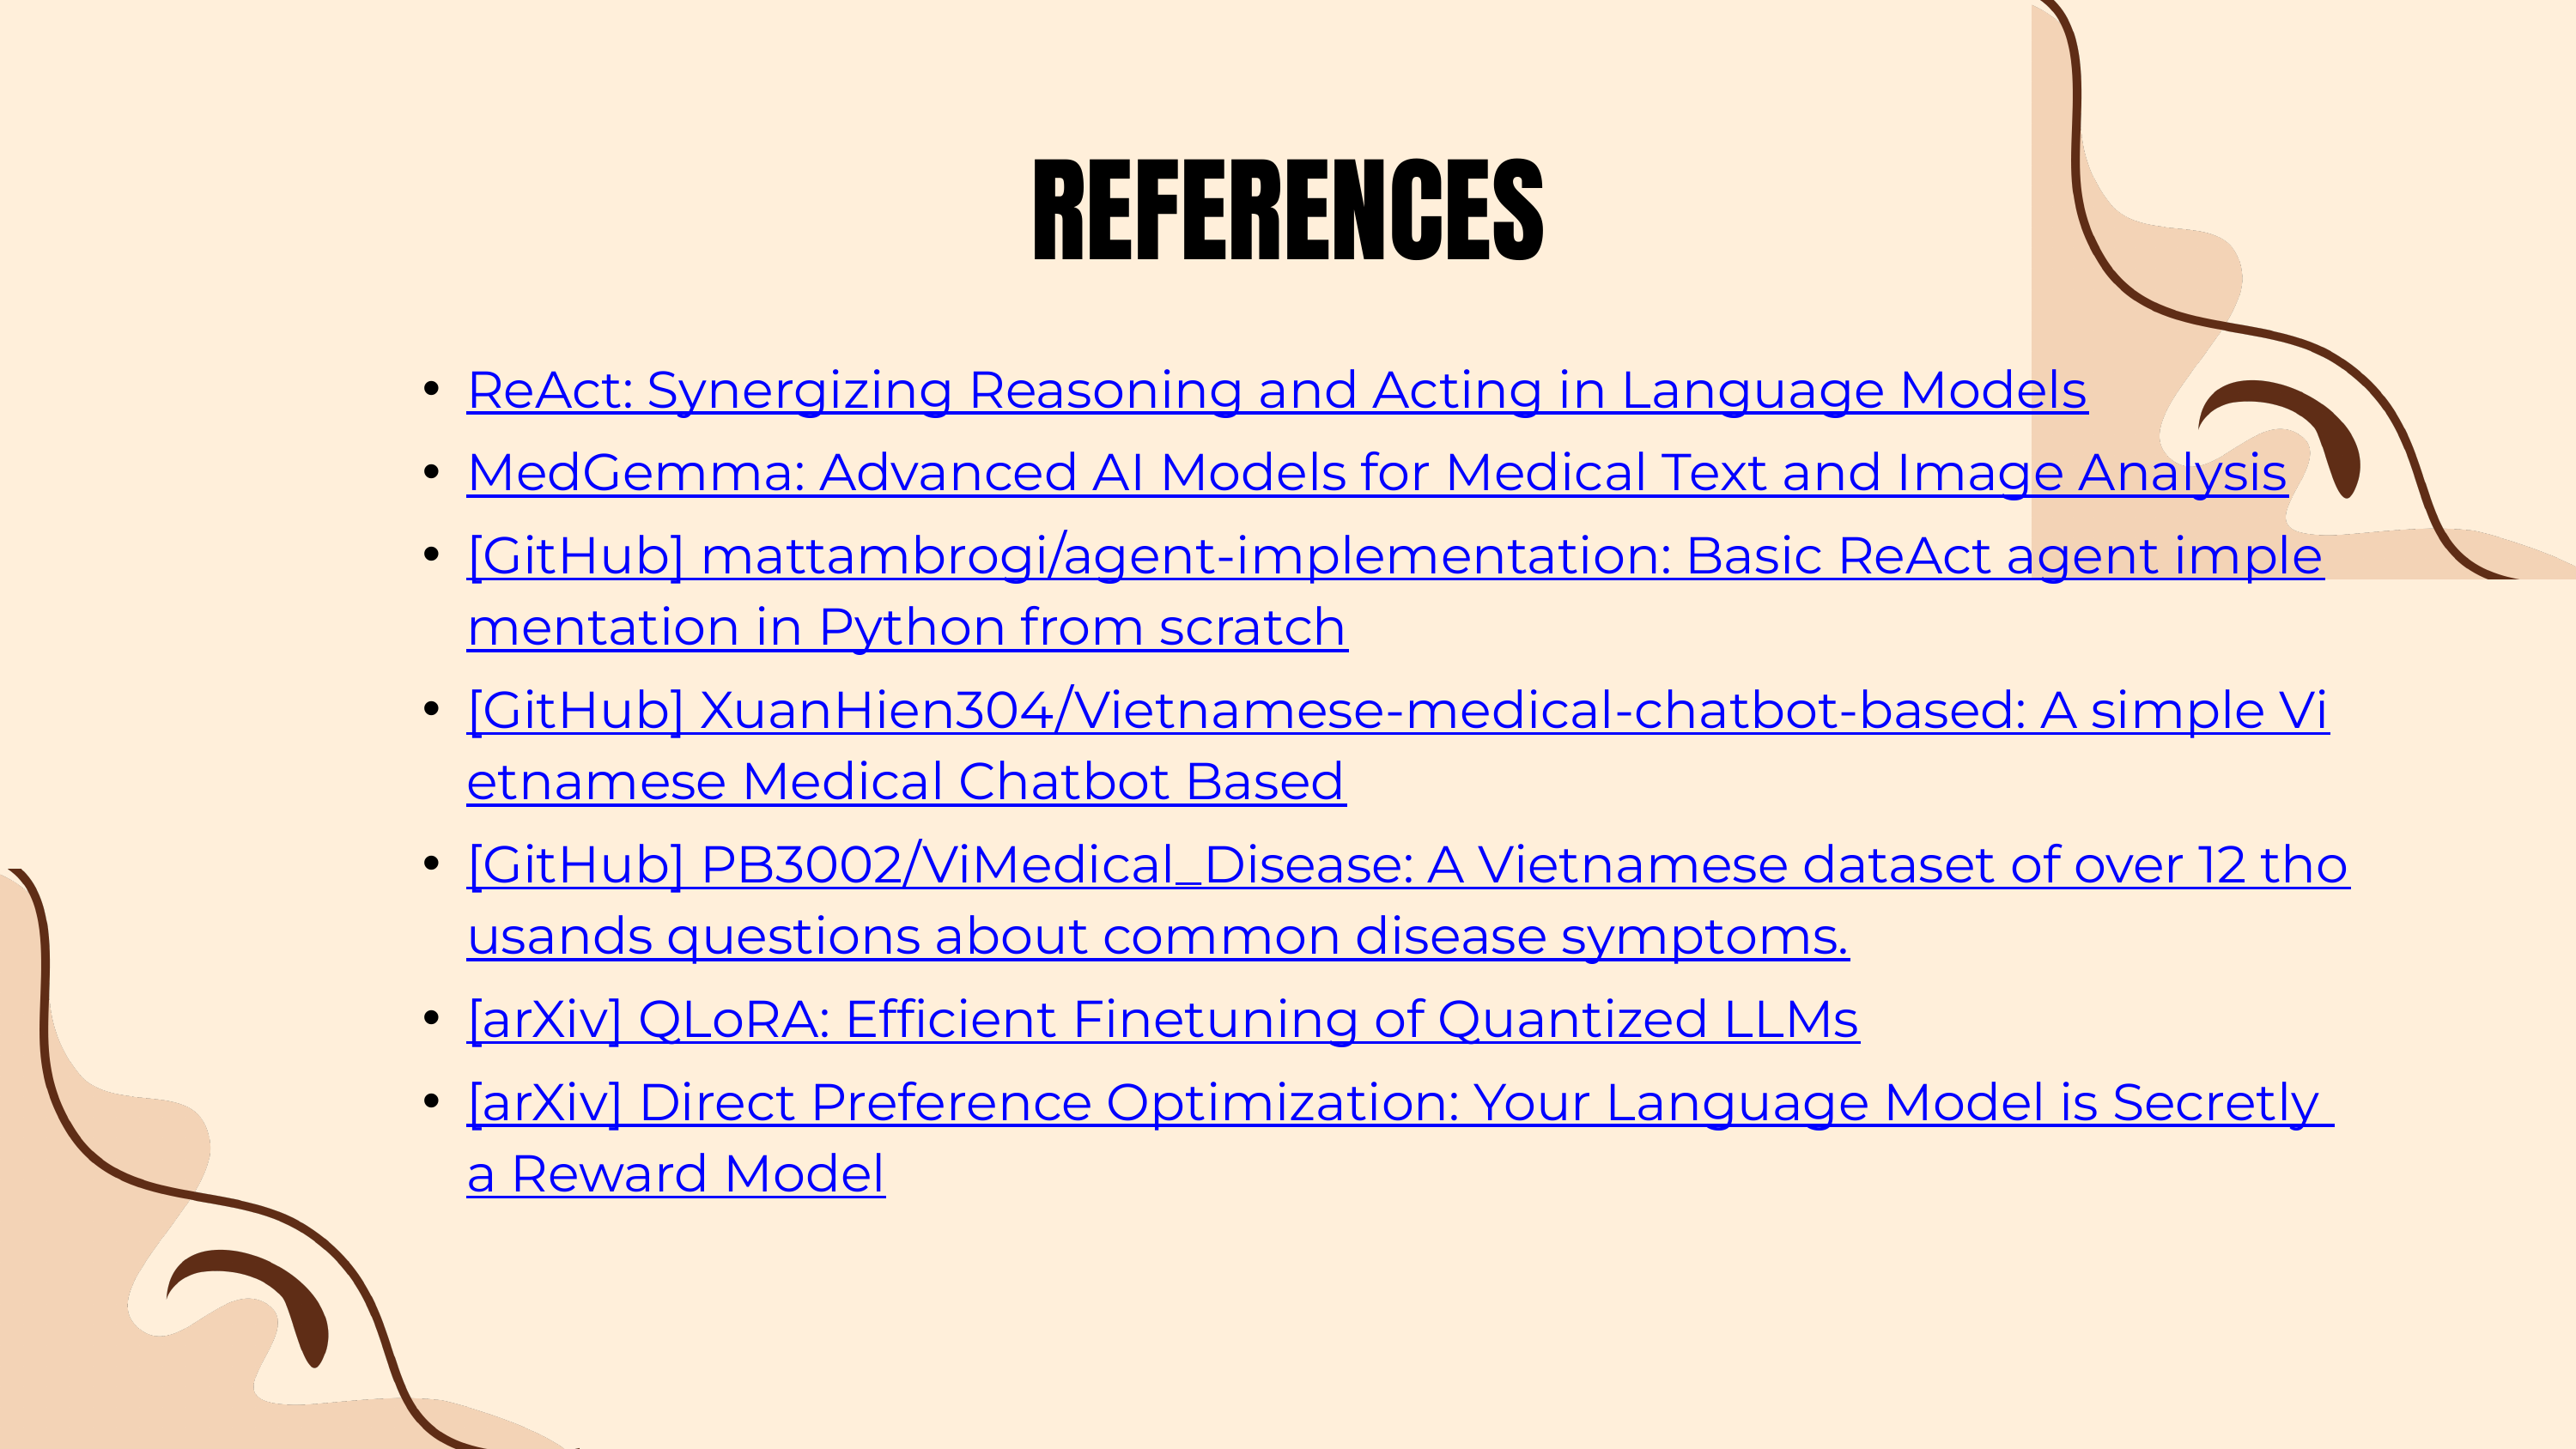

REFERENCES
ReAct: Synergizing Reasoning and Acting in Language Models
MedGemma: Advanced AI Models for Medical Text and Image Analysis
[GitHub] mattambrogi/agent-implementation: Basic ReAct agent implementation in Python from scratch
[GitHub] XuanHien304/Vietnamese-medical-chatbot-based: A simple Vietnamese Medical Chatbot Based
[GitHub] PB3002/ViMedical_Disease: A Vietnamese dataset of over 12 thousands questions about common disease symptoms.
[arXiv] QLoRA: Efficient Finetuning of Quantized LLMs
[arXiv] Direct Preference Optimization: Your Language Model is Secretly a Reward Model